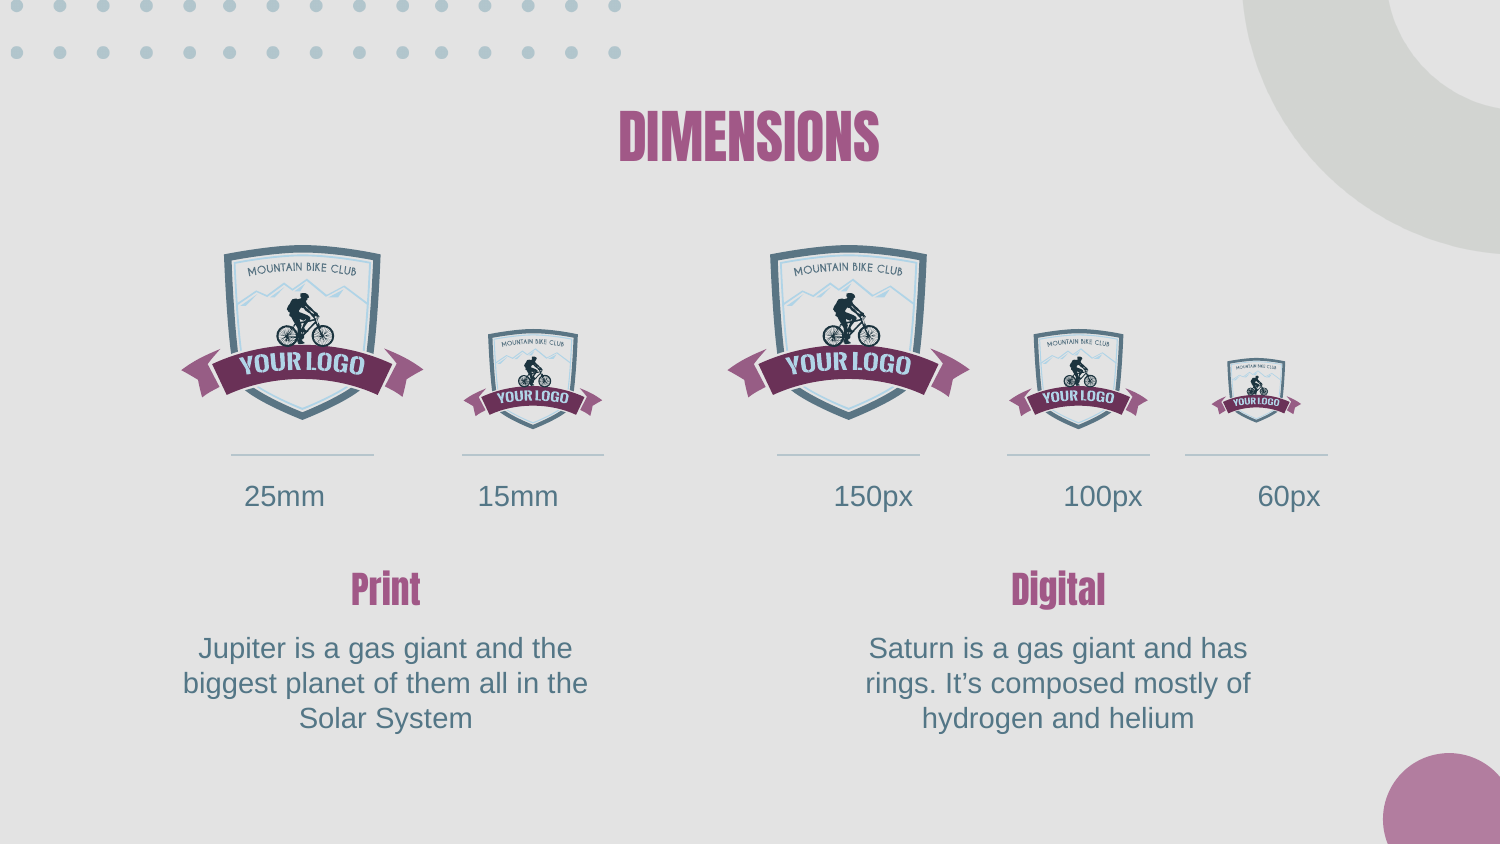

DIMENSIONS

# 25mm
15mm
150px
100px
60px
Print
Digital
Jupiter is a gas giant and the biggest planet of them all in the Solar System

Saturn is a gas giant and has rings. It’s composed mostly of hydrogen and helium